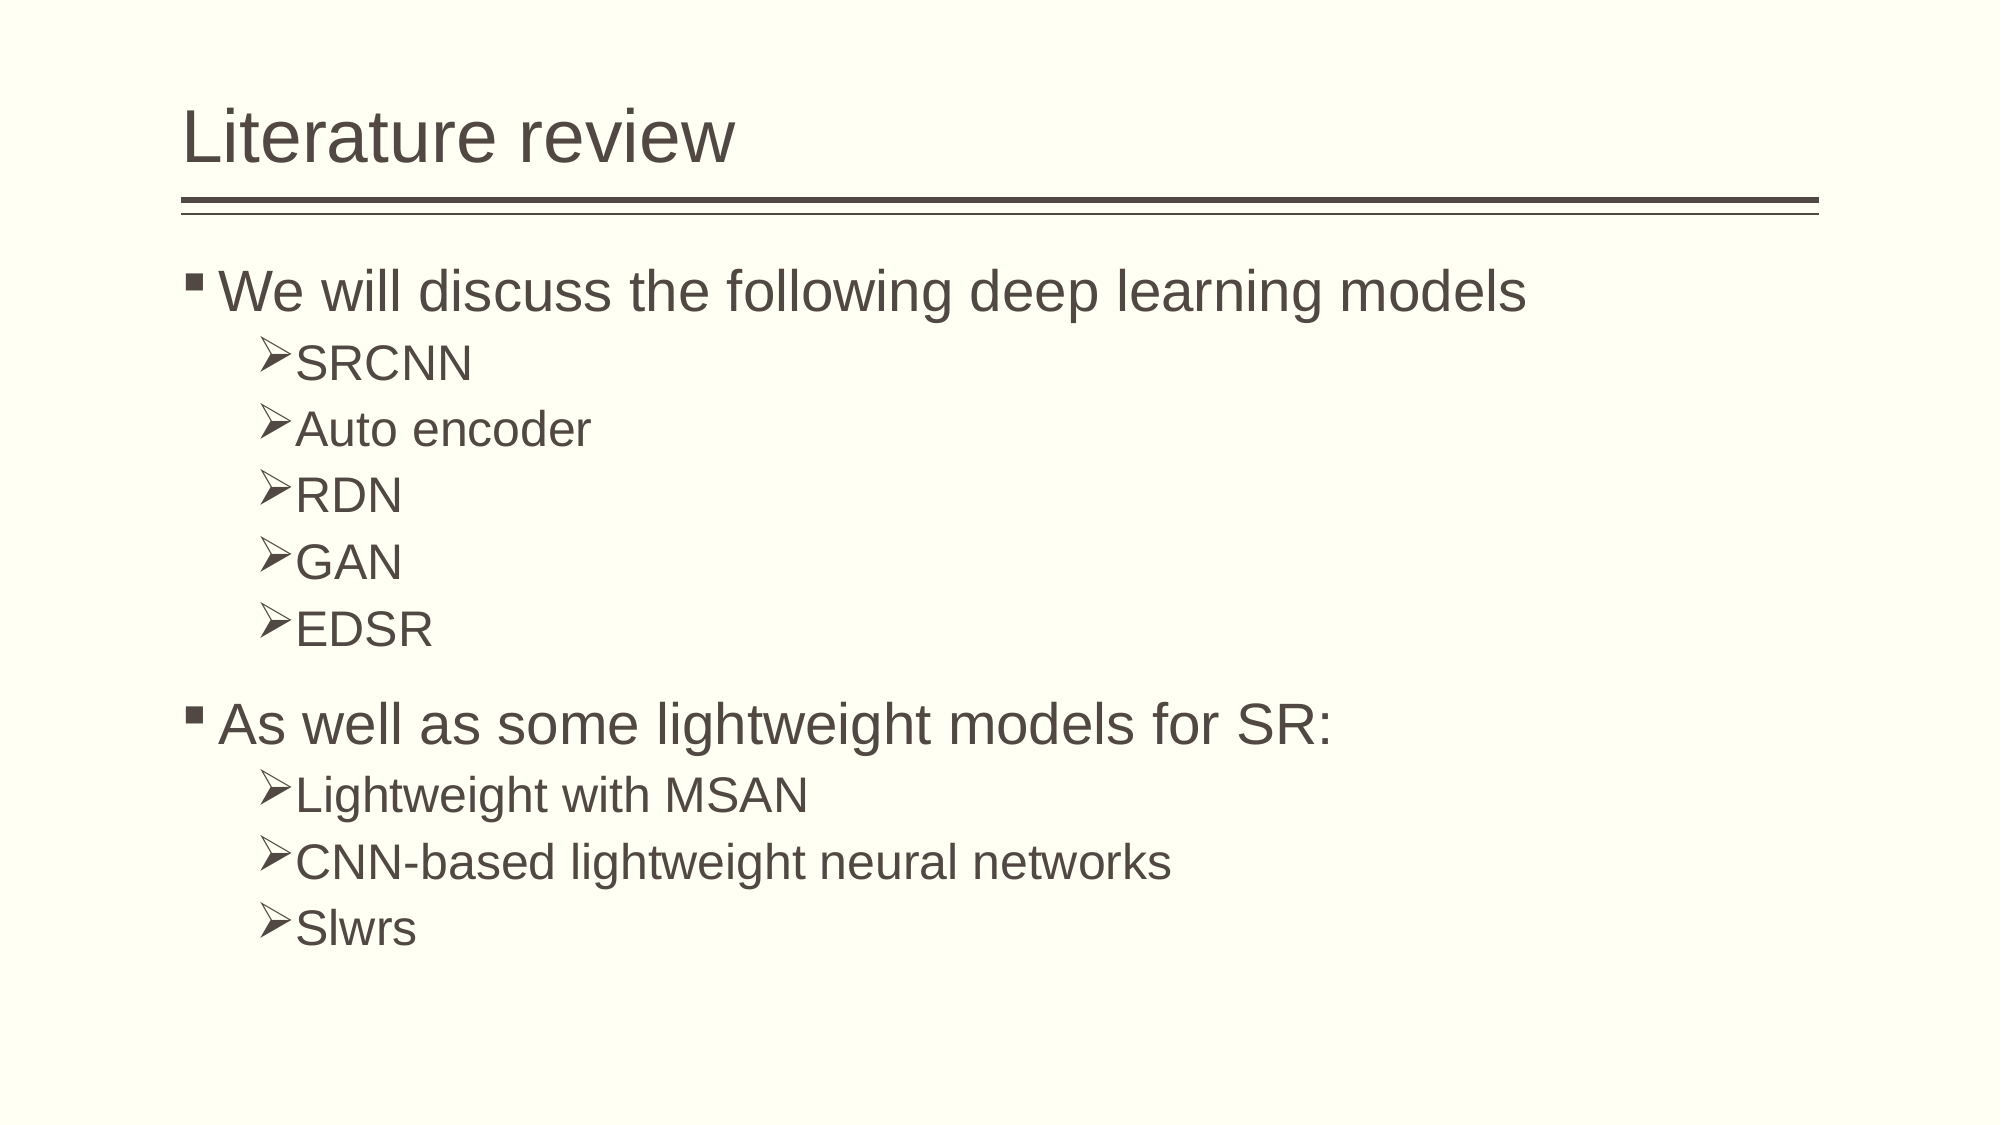

# Literature review
We will discuss the following deep learning models
SRCNN
Auto encoder
RDN
GAN
EDSR
As well as some lightweight models for SR:
Lightweight with MSAN
CNN-based lightweight neural networks
Slwrs